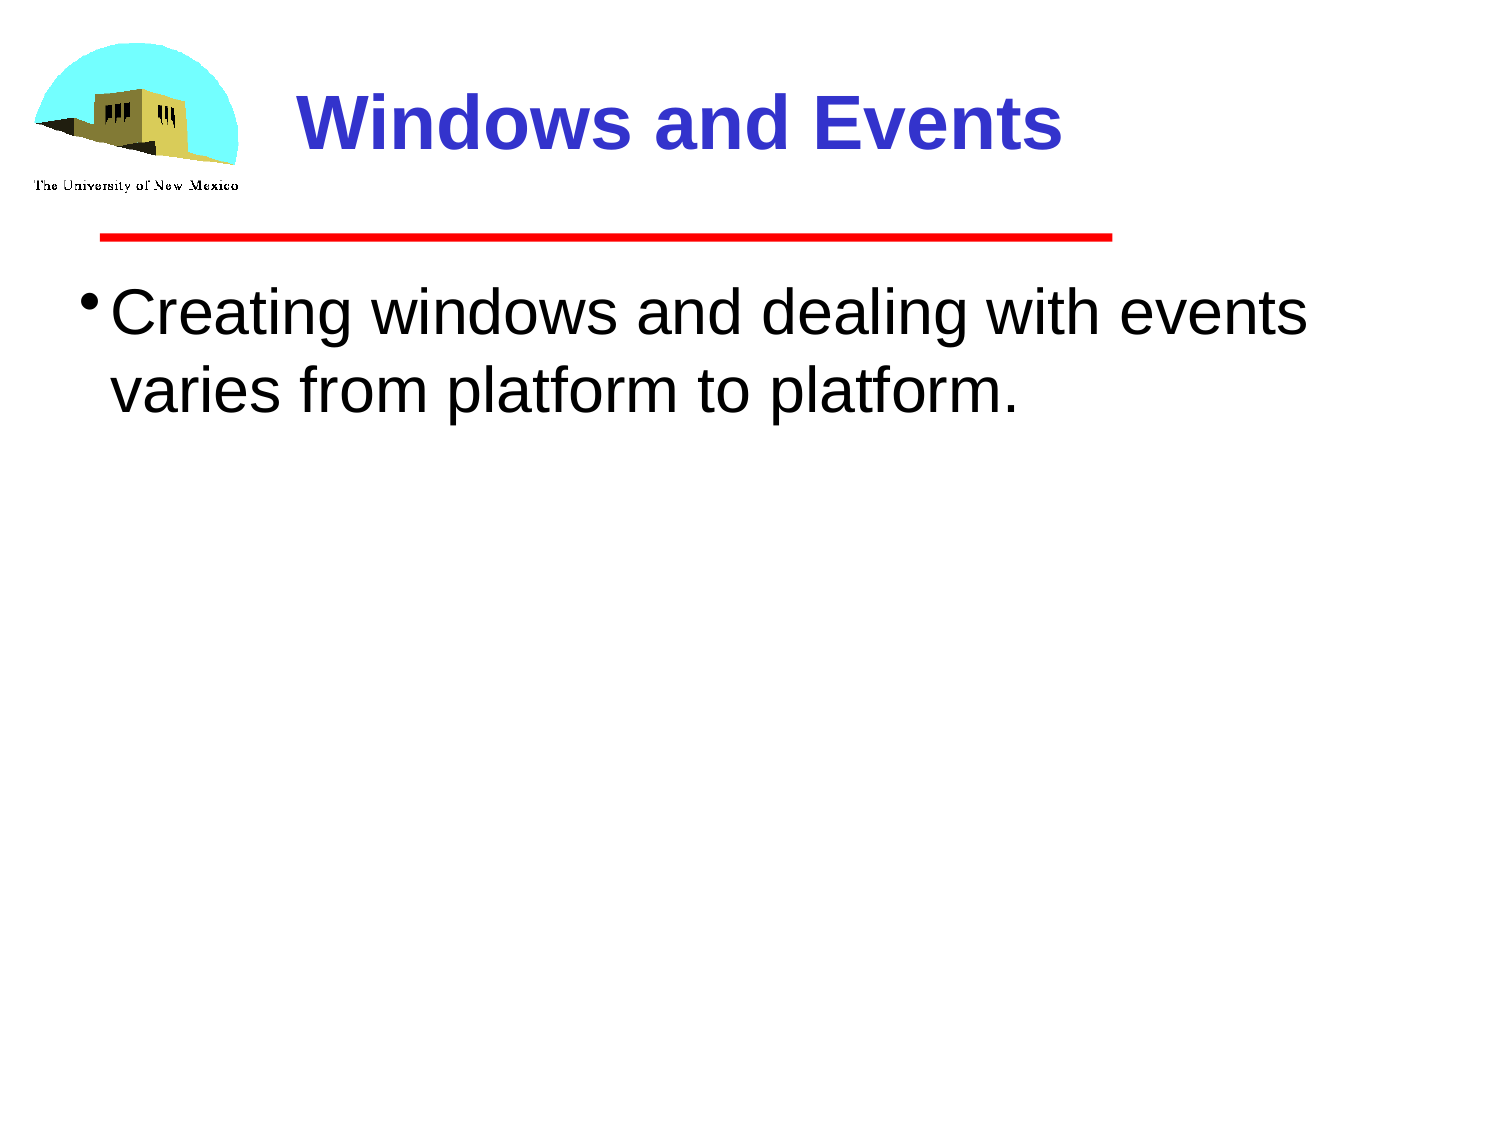

# Windows and Events
Creating windows and dealing with events varies from platform to platform.